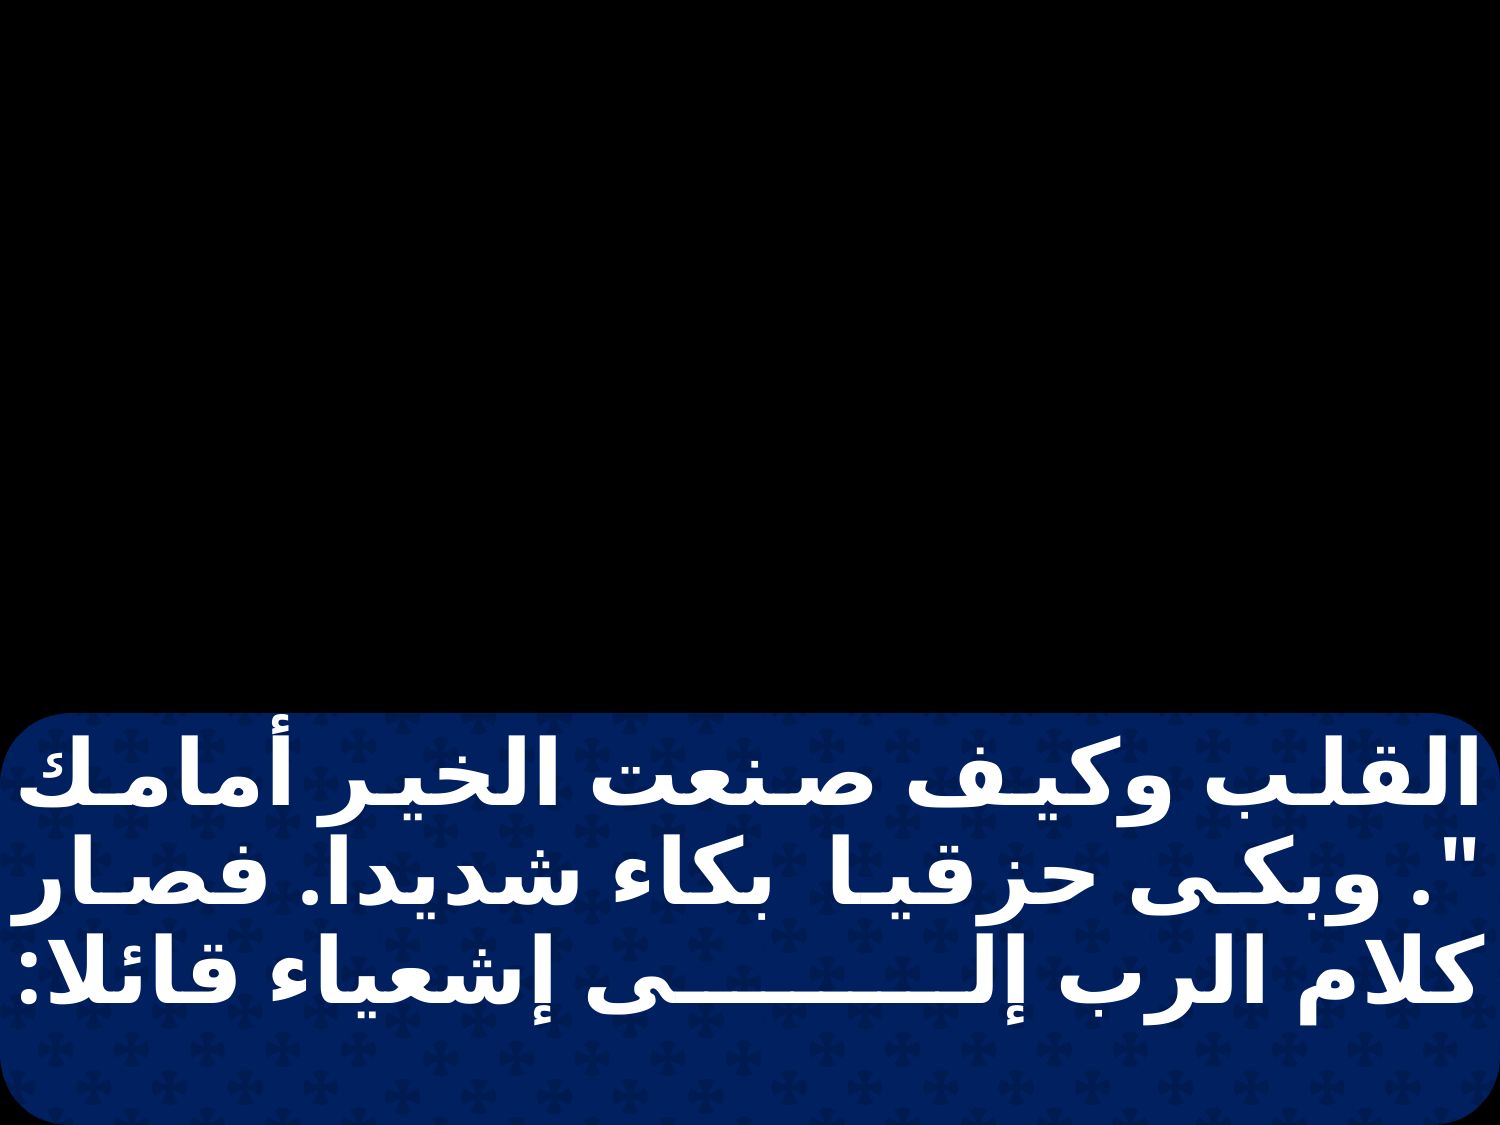

القلب وكيف صنعت الخير أمامك ". وبكى حزقيا  بكاء شديدا. فصار كلام الرب إلى إشعياء قائلا: